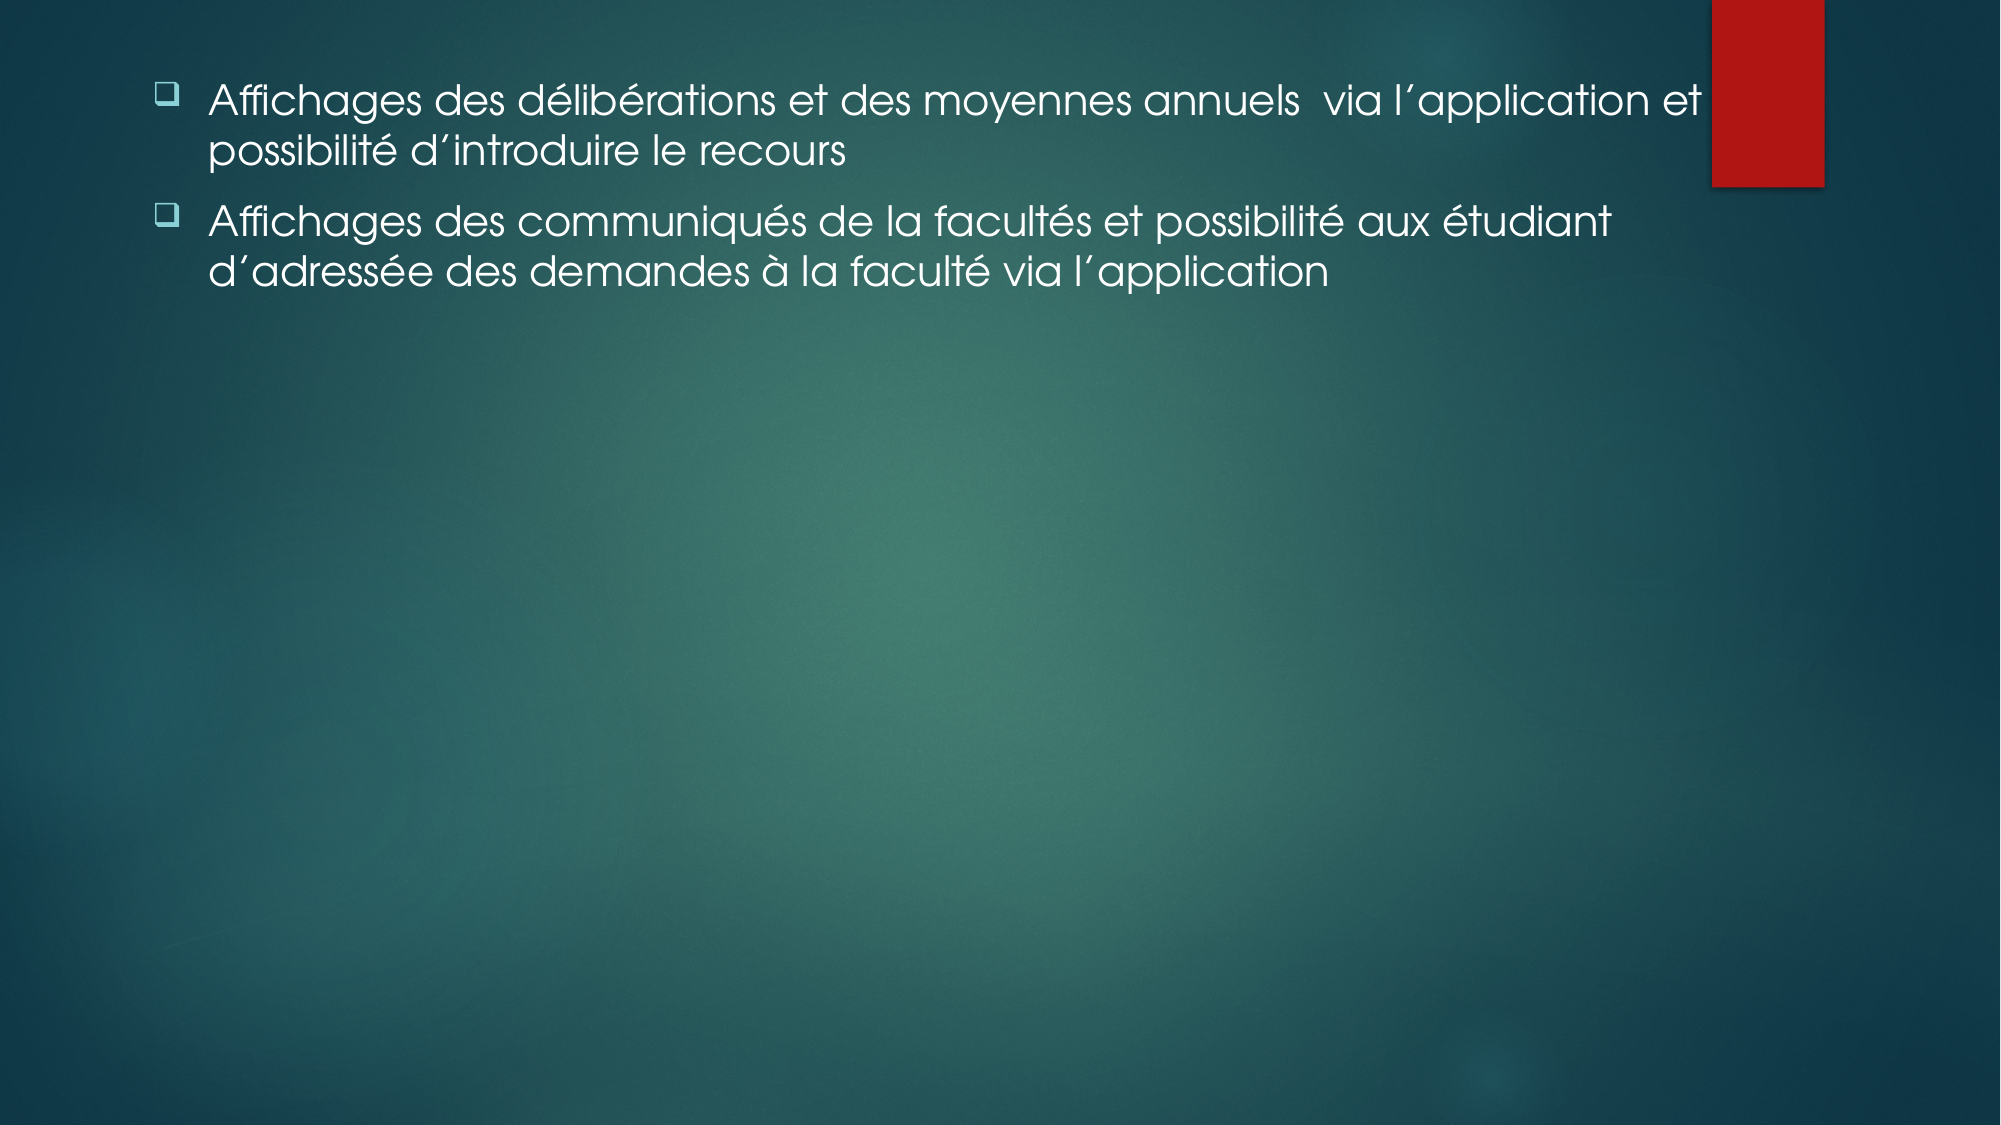

Affichages des délibérations et des moyennes annuels  via l’application et possibilité d’introduire le recours
Affichages des communiqués de la facultés et possibilité aux étudiant d’adressée des demandes à la faculté via l’application